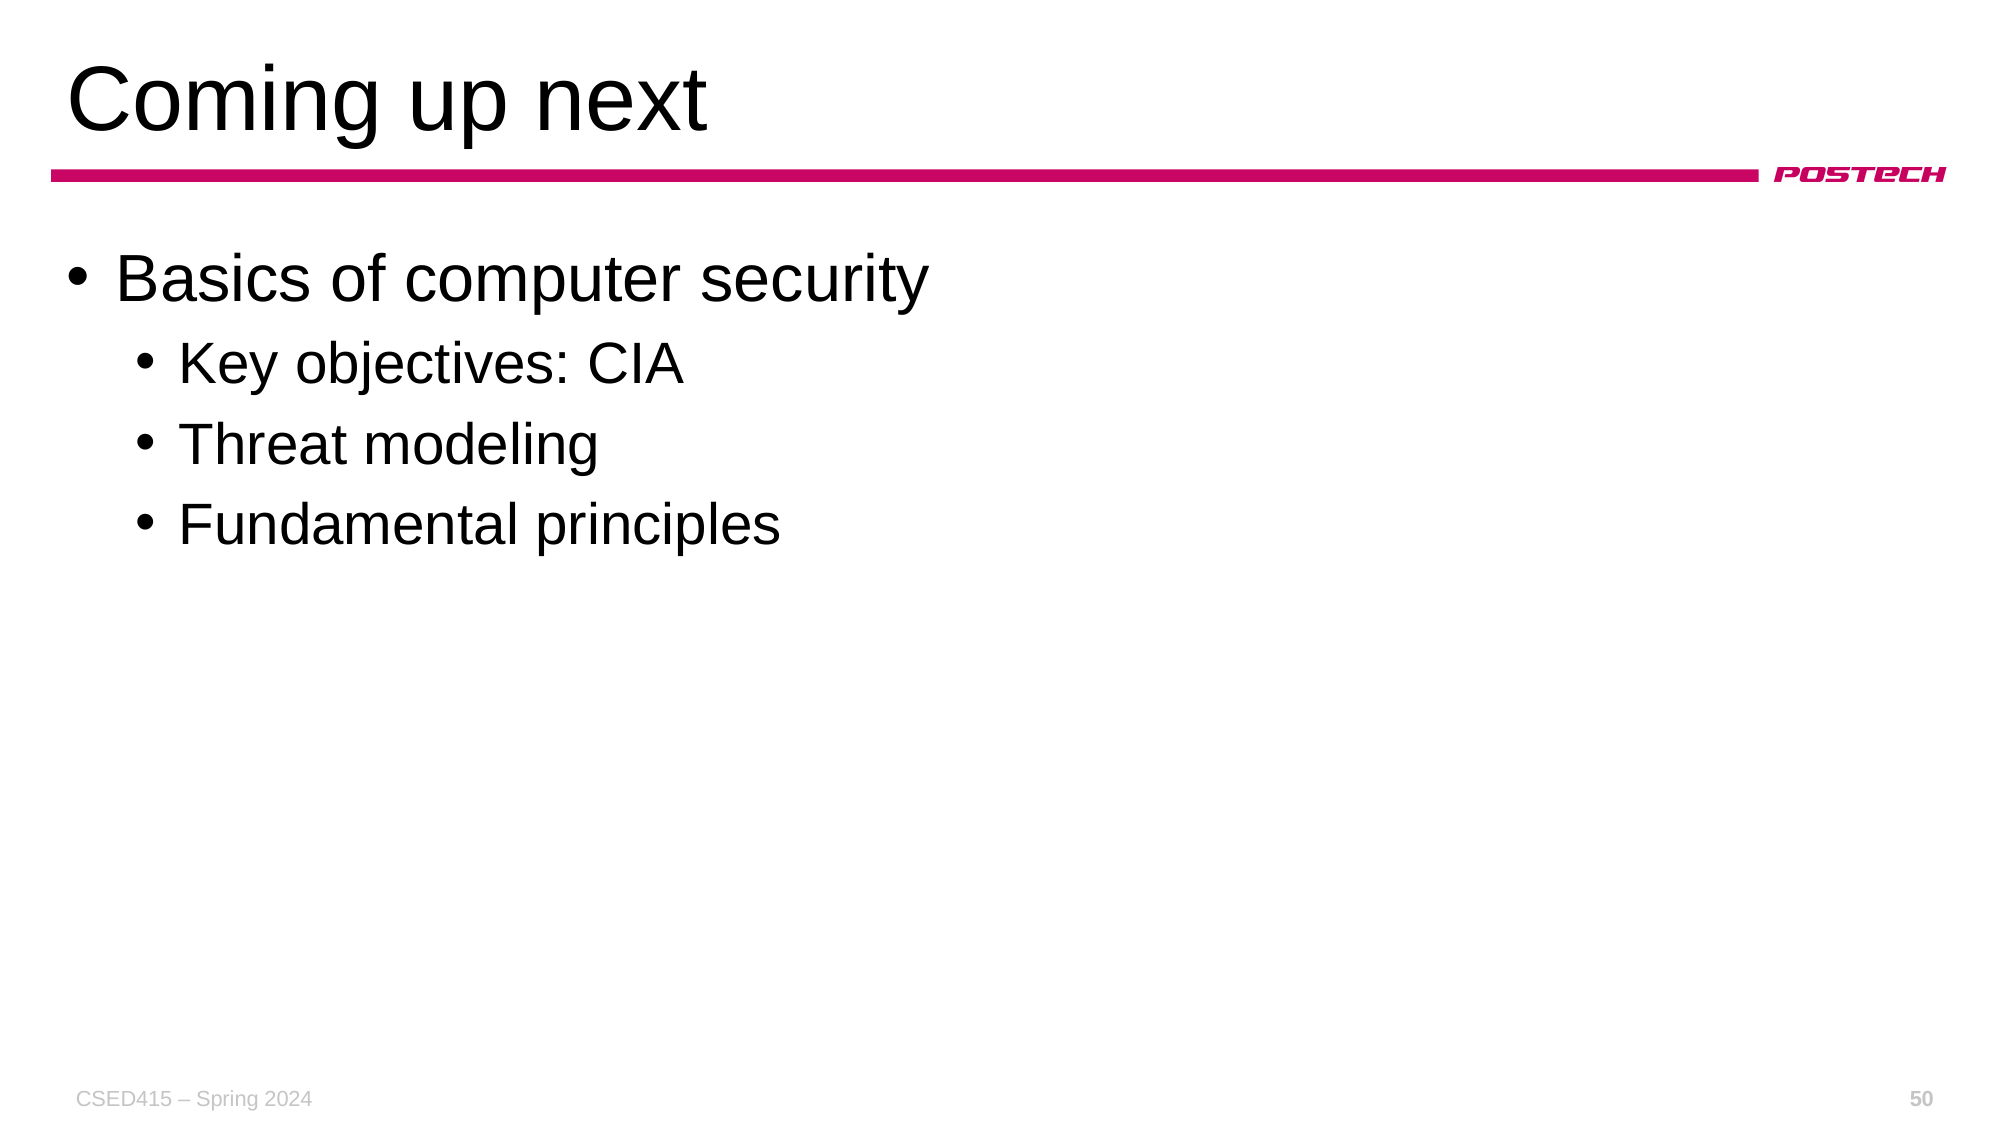

# Coming up next
Basics of computer security
Key objectives: CIA
Threat modeling
Fundamental principles

CSED415 – Spring 2024
50